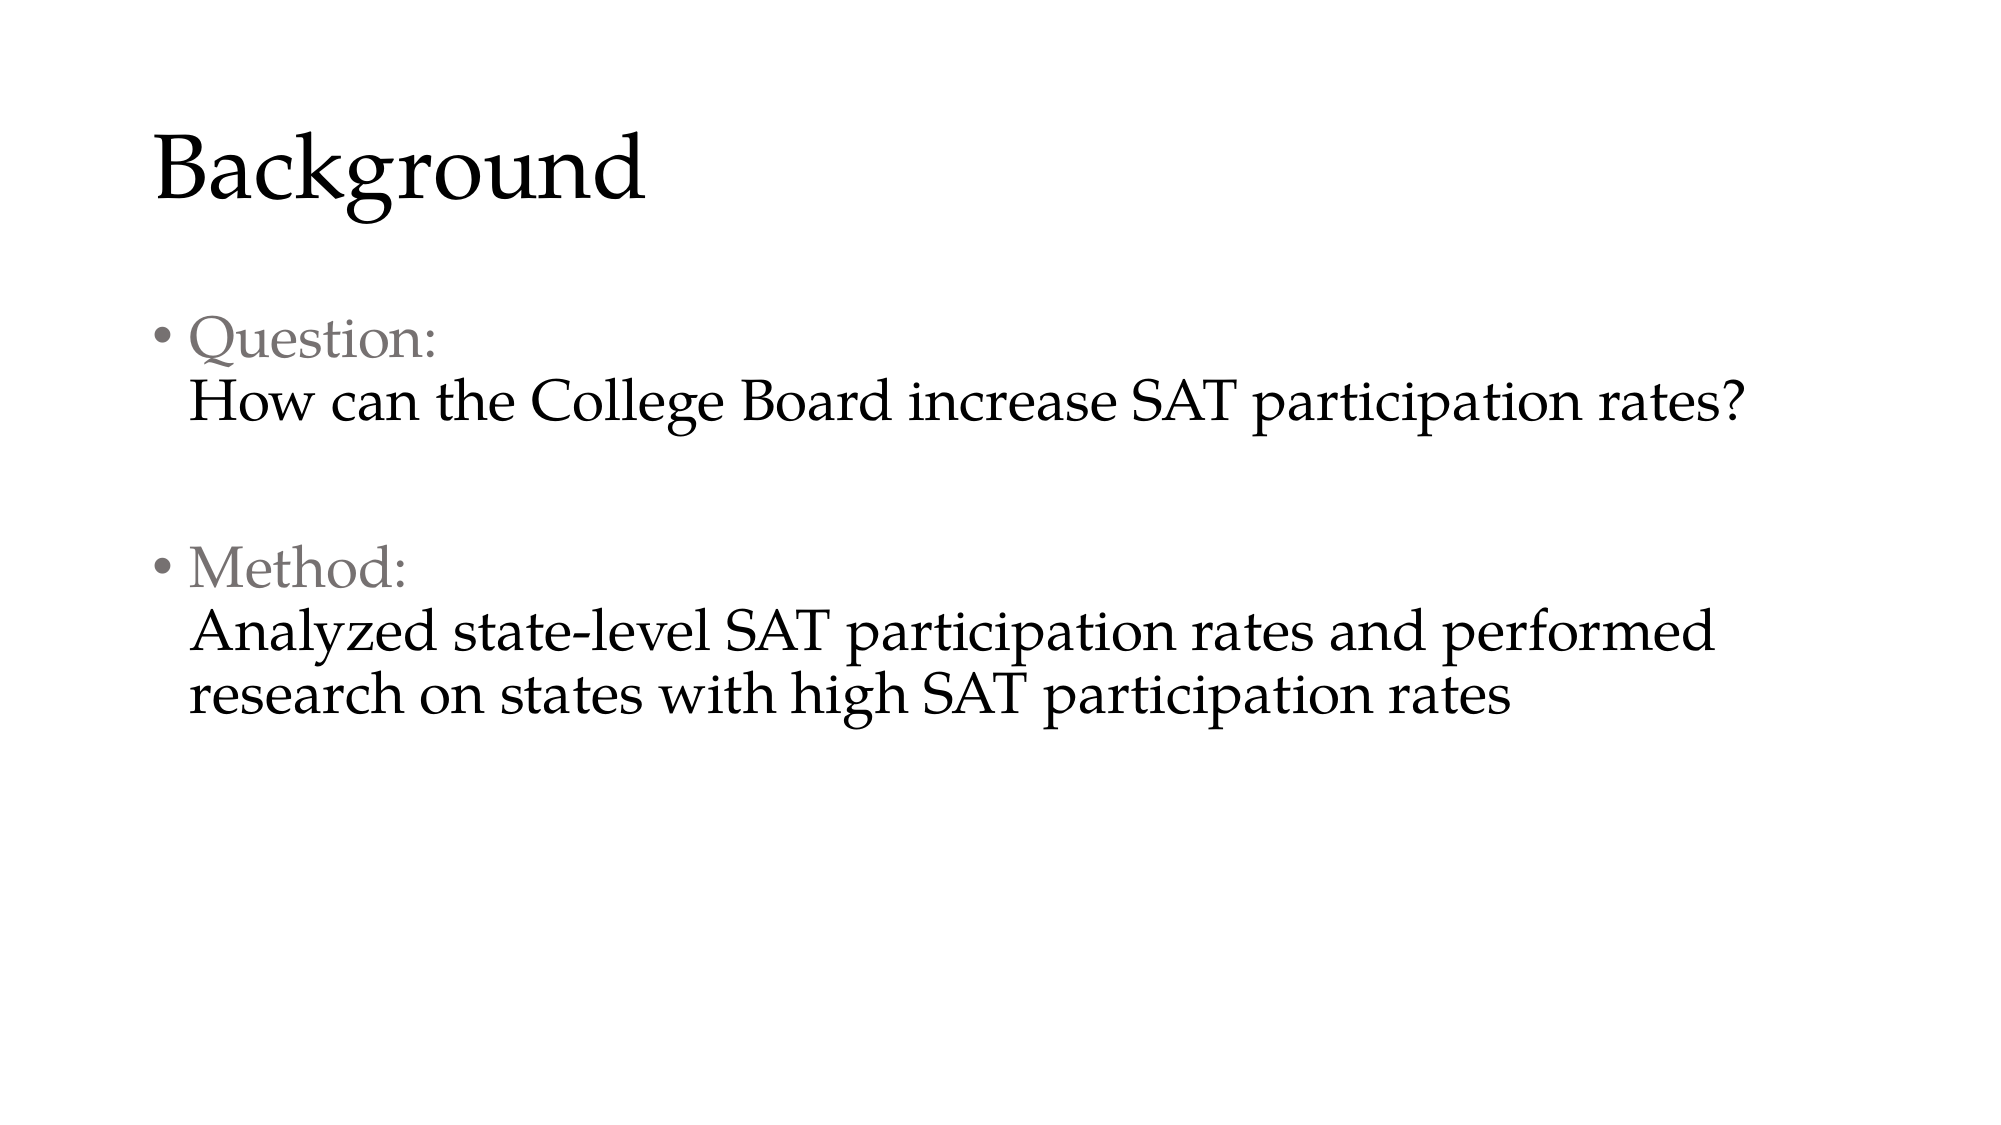

# Background
Question:
How can the College Board increase SAT participation rates?

Method:
Analyzed state-level SAT participation rates and performed research on states with high SAT participation rates